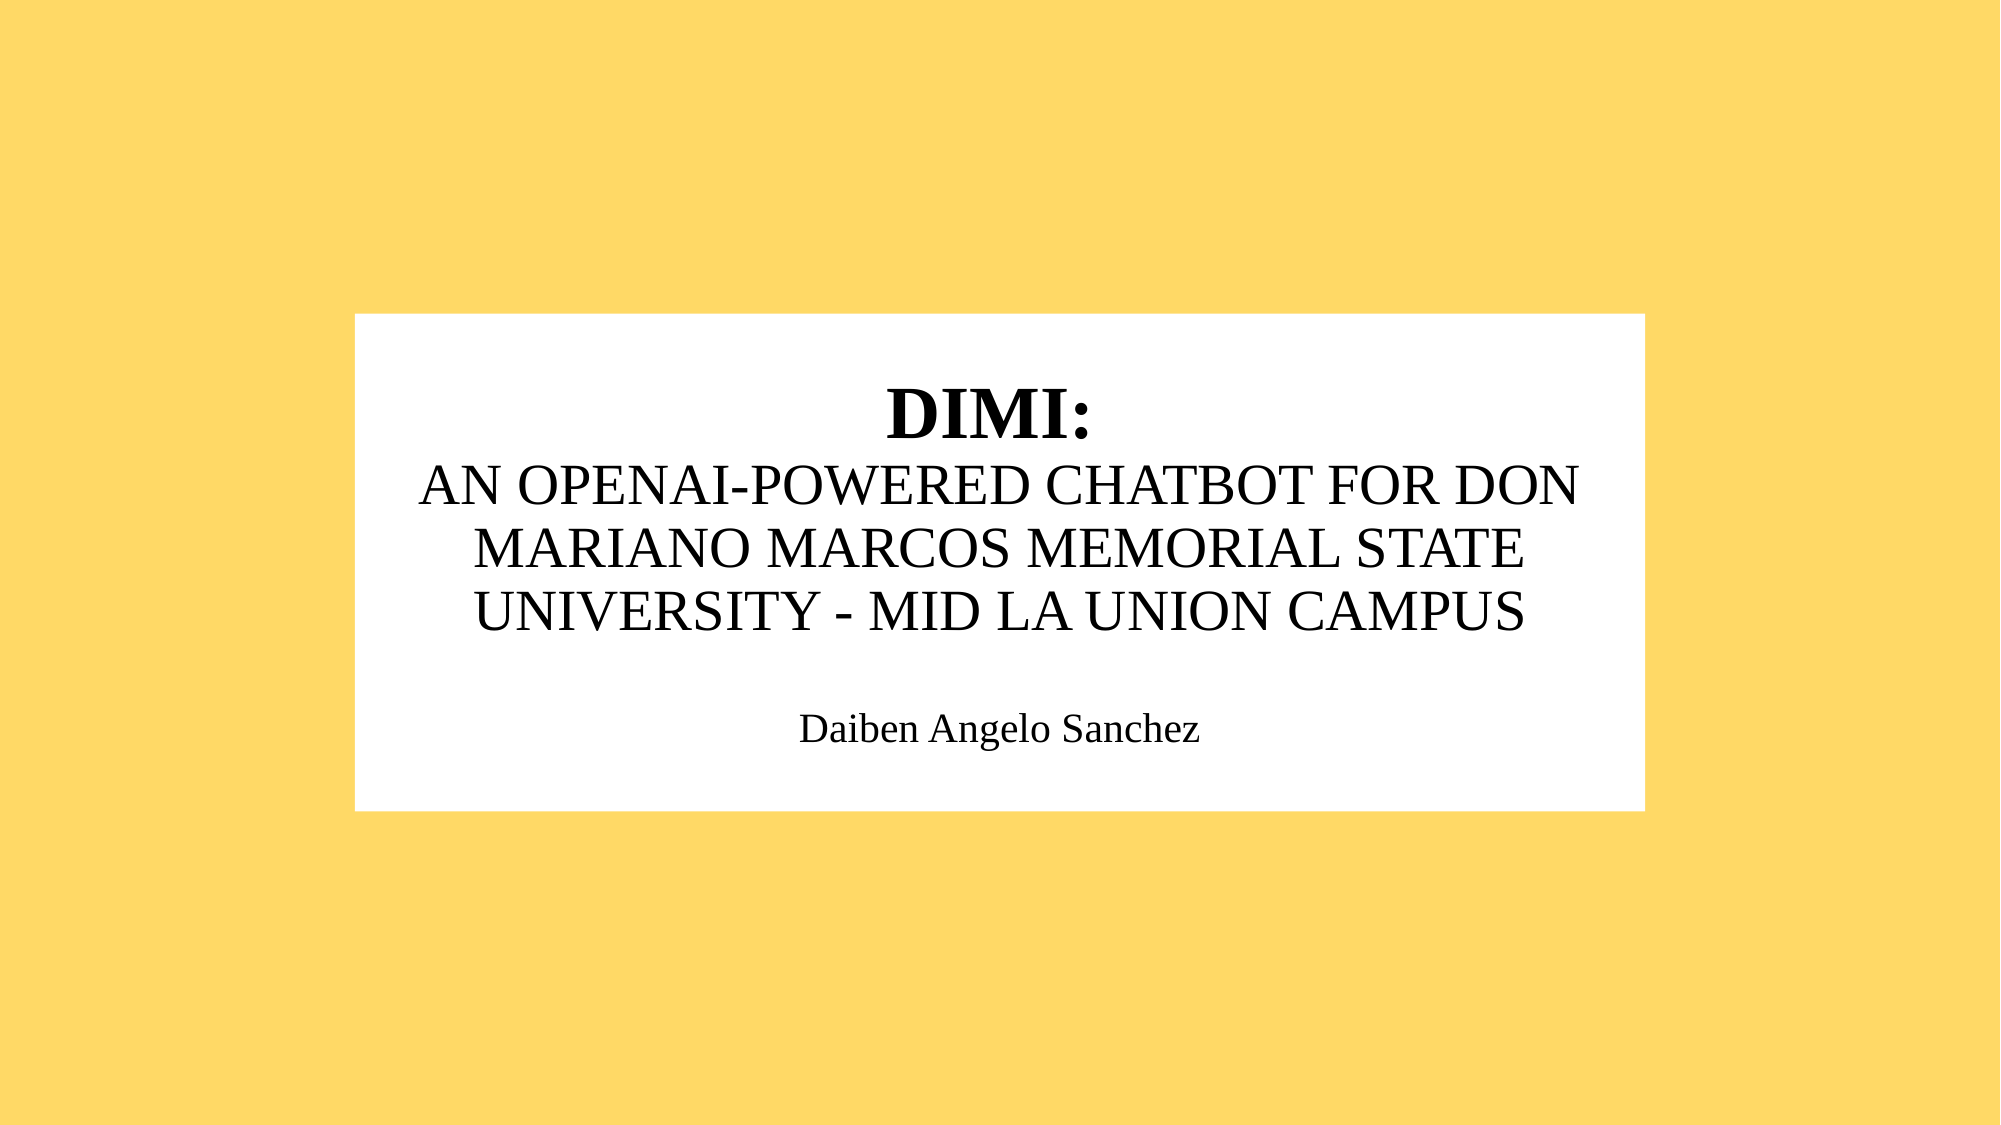

# DIMI: AN OPENAI-POWERED CHATBOT FOR DON MARIANO MARCOS MEMORIAL STATE UNIVERSITY - MID LA UNION CAMPUS Daiben Angelo Sanchez